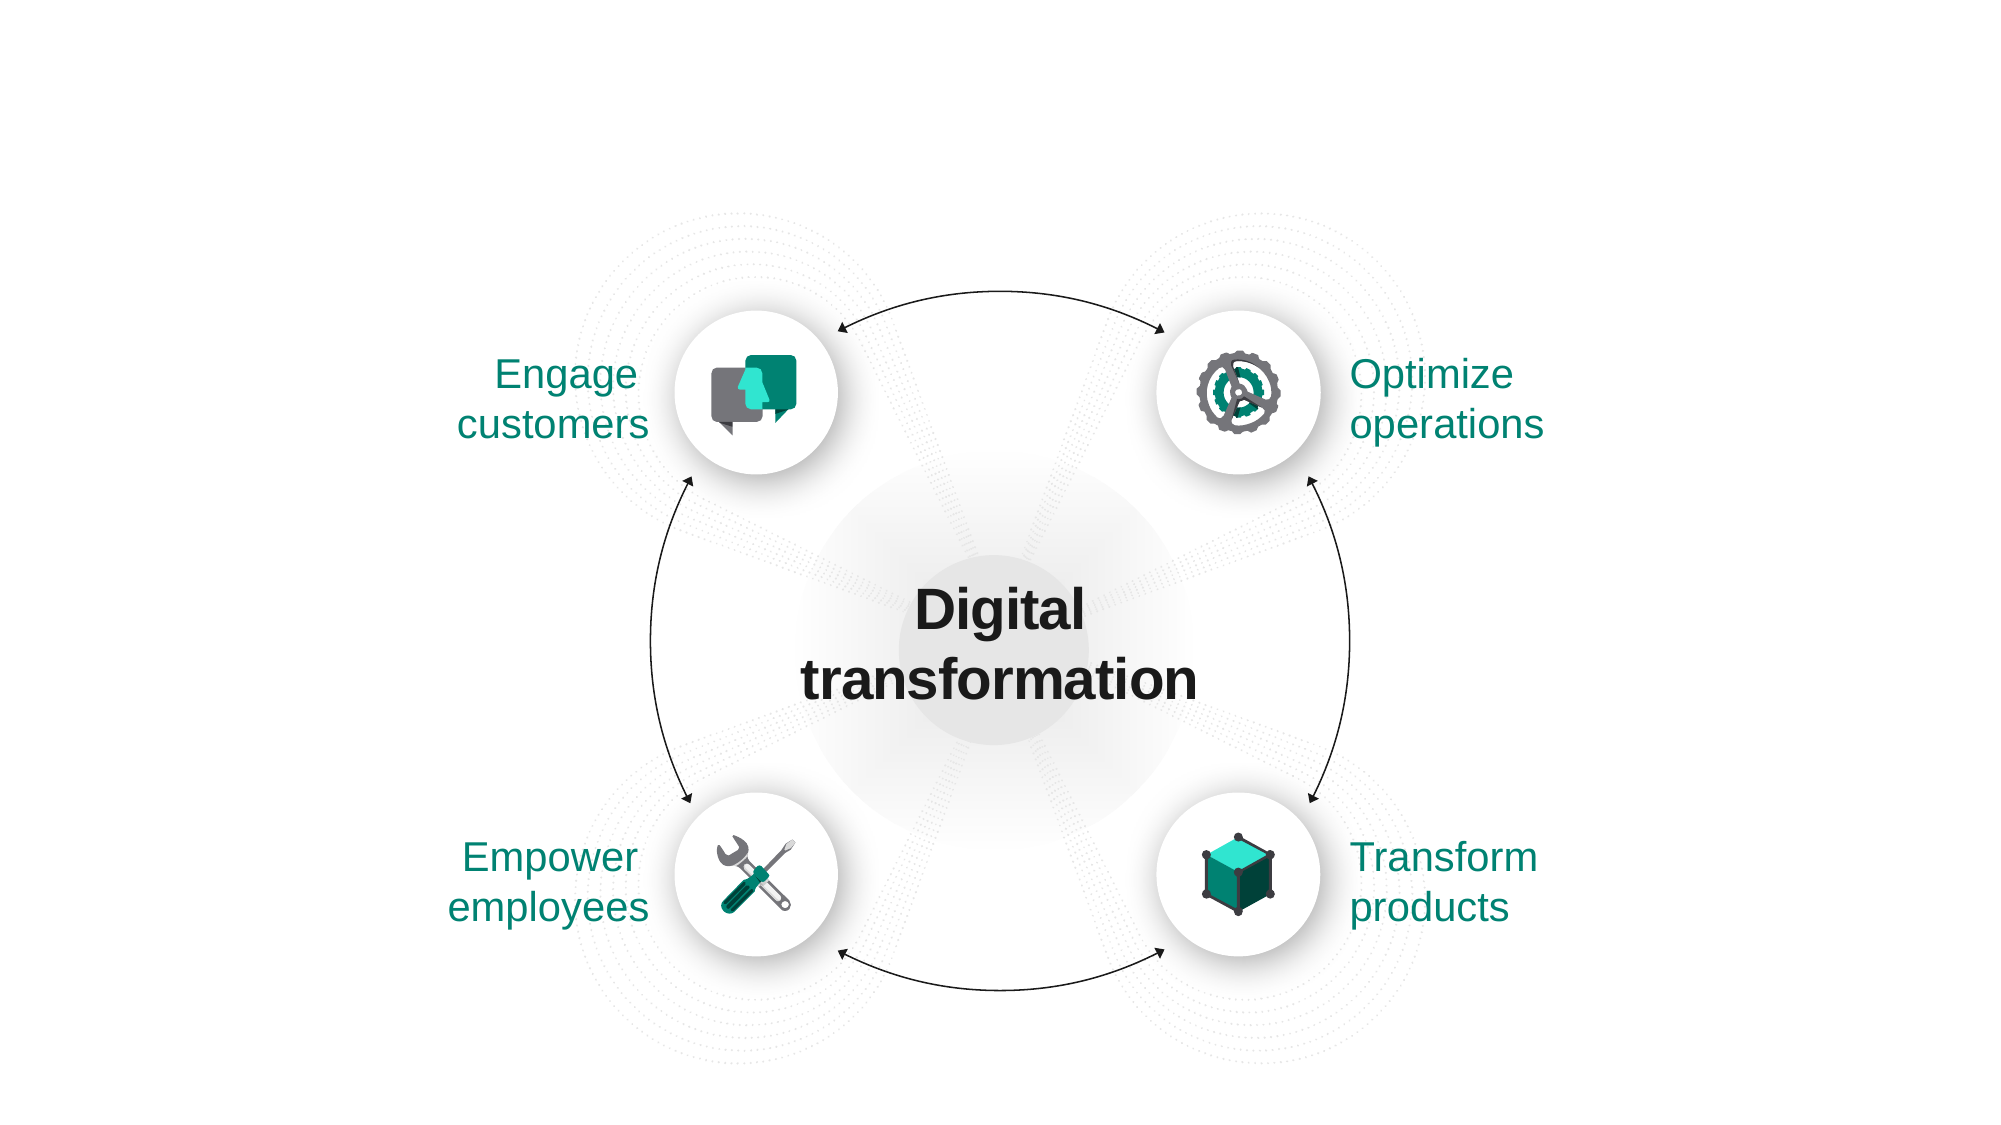

Engage
customers
Optimize
operations

Data
+
intelligence
Digital transformation

Empower
employees
Transform products